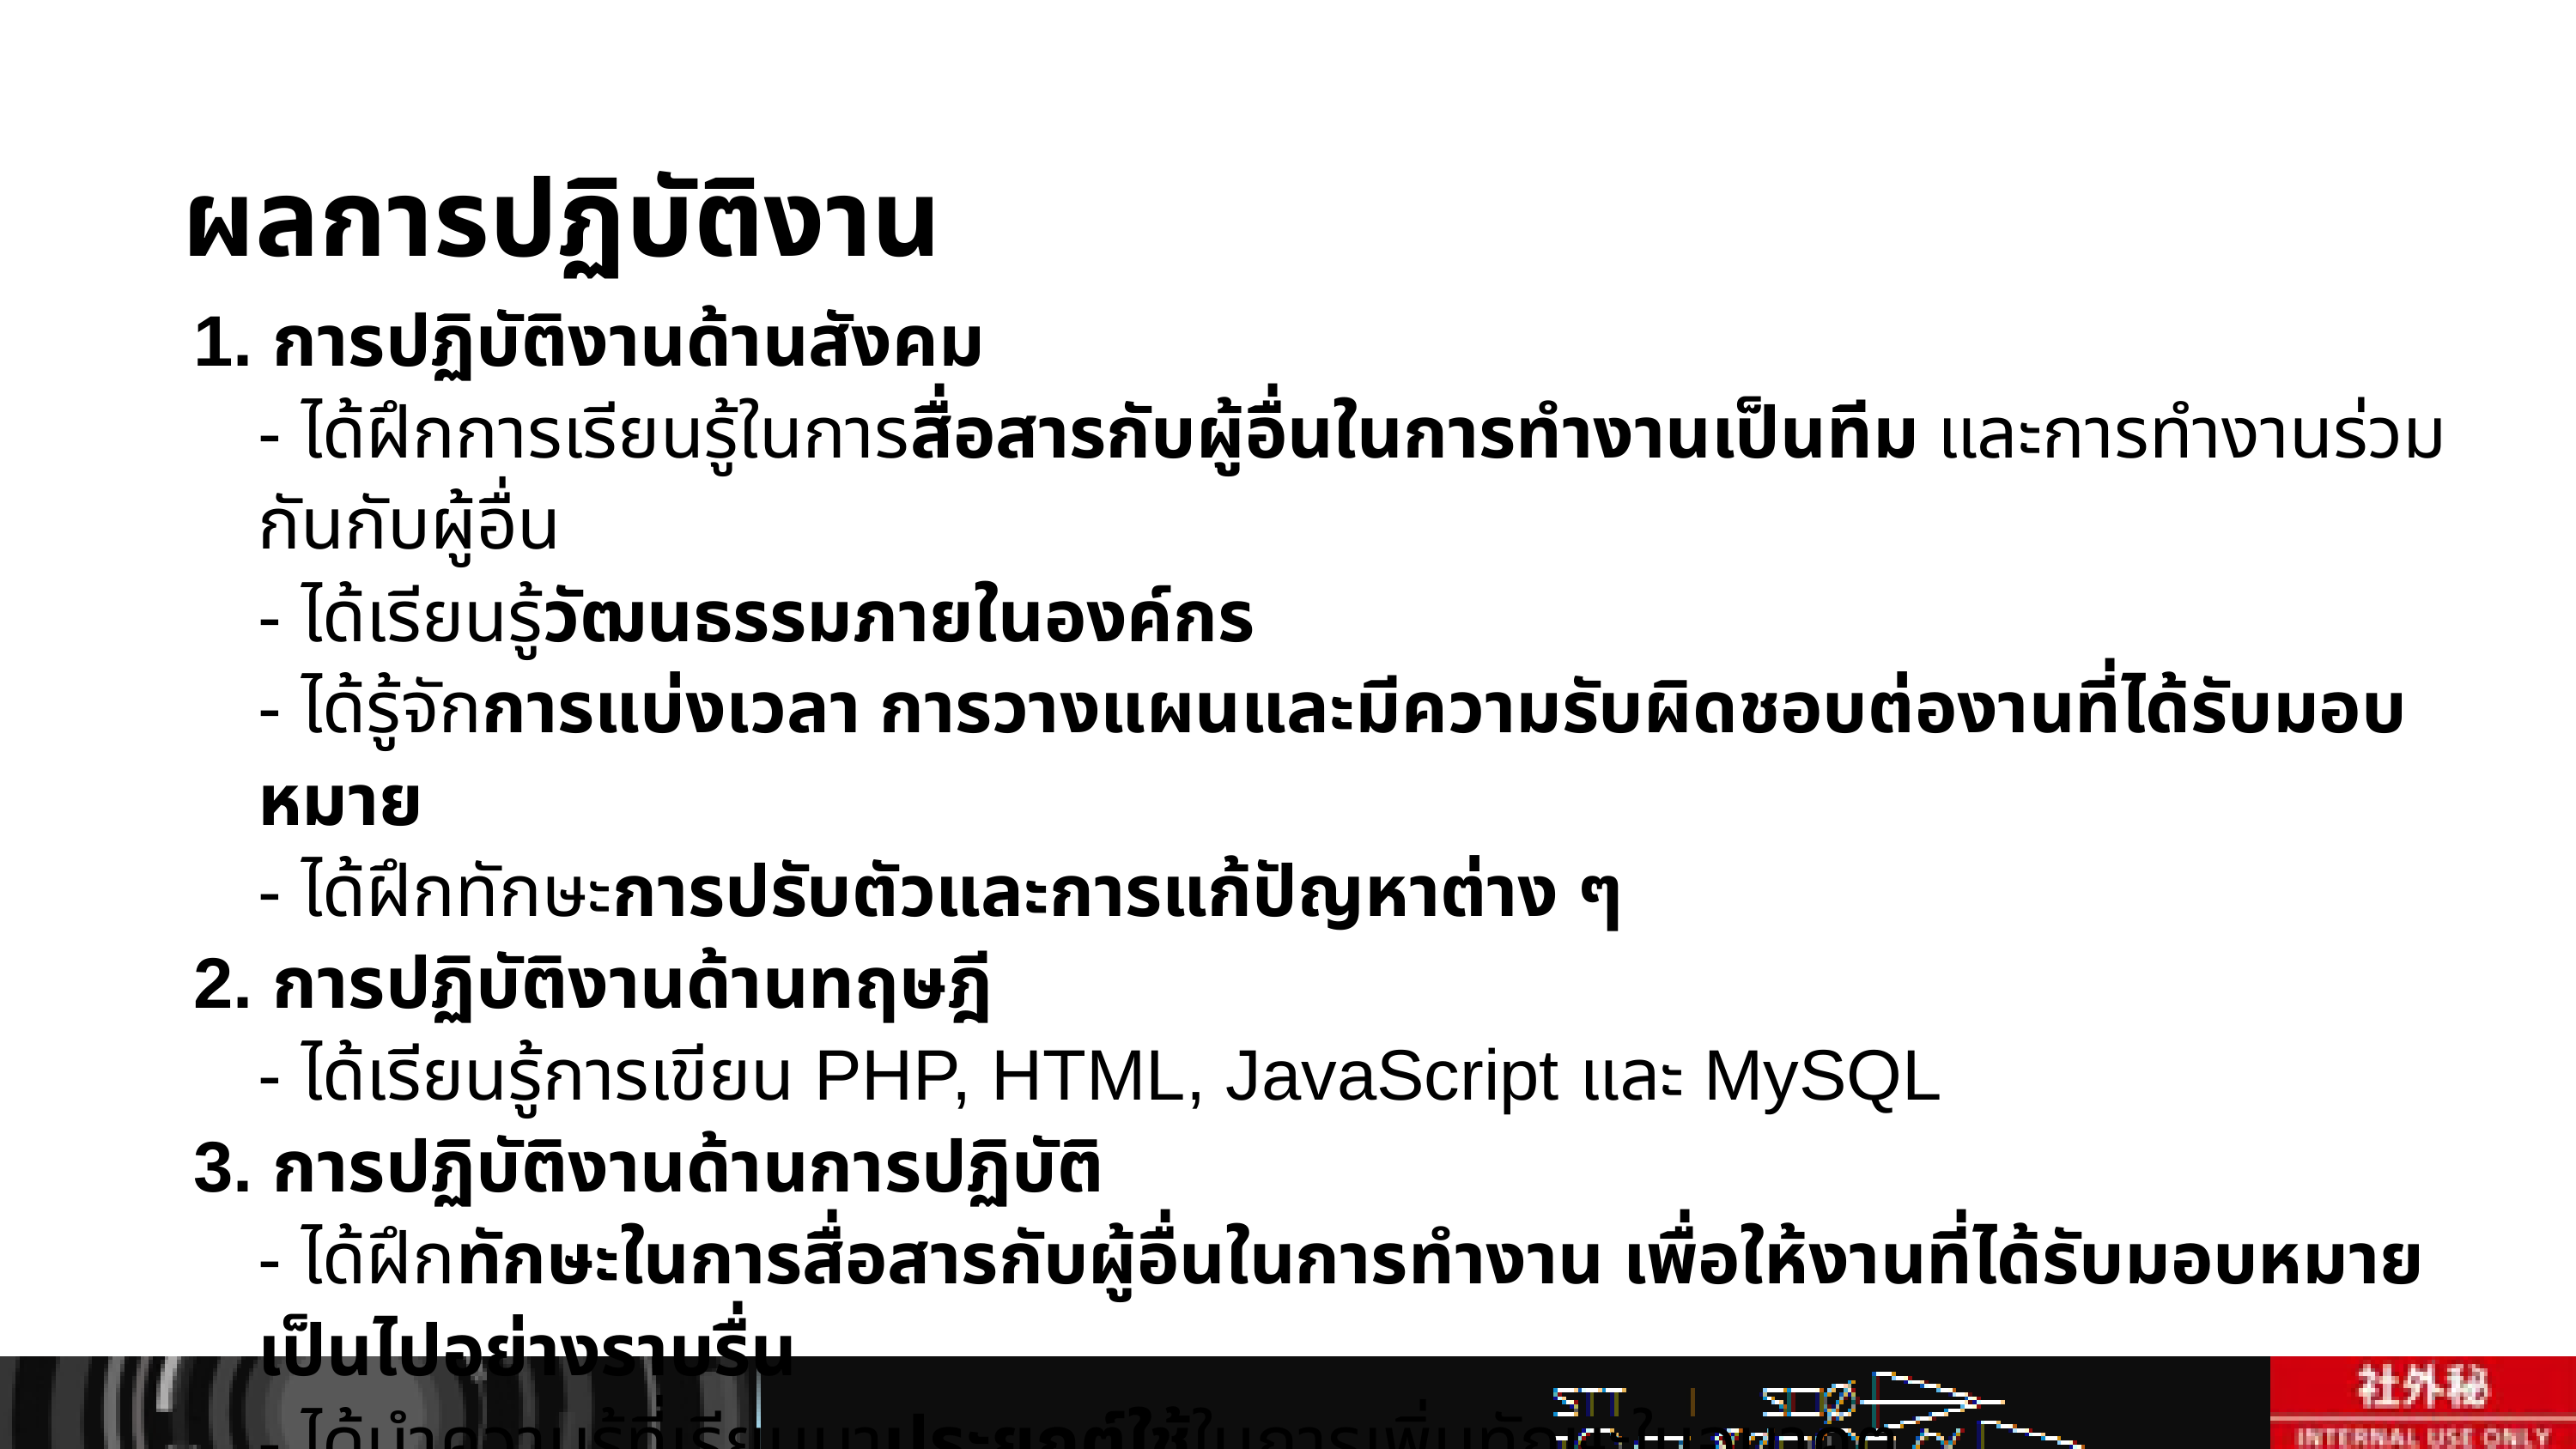

ผลการปฏิบัติงาน
1. การปฏิบัติงานด้านสังคม
- ได้ฝึกการเรียนรู้ในการสื่อสารกับผู้อื่นในการทำงานเป็นทีม และการทำงานร่วมกันกับผู้อื่น
- ได้เรียนรู้วัฒนธรรมภายในองค์กร
- ได้รู้จักการแบ่งเวลา การวางแผนและมีความรับผิดชอบต่องานที่ได้รับมอบหมาย
- ได้ฝึกทักษะการปรับตัวและการแก้ปัญหาต่าง ๆ
2. การปฏิบัติงานด้านทฤษฎี
- ได้เรียนรู้การเขียน PHP, HTML, JavaScript และ MySQL
3. การปฏิบัติงานด้านการปฏิบัติ
- ได้ฝึกทักษะในการสื่อสารกับผู้อื่นในการทำงาน เพื่อให้งานที่ได้รับมอบหมายเป็นไปอย่างราบรื่น
- ได้นำความรู้ที่เรียนมาประยุกต์ใช้ในการเพิ่มทักษะในอนาคต
- ได้เรียนรู้การแก้ปัญหา